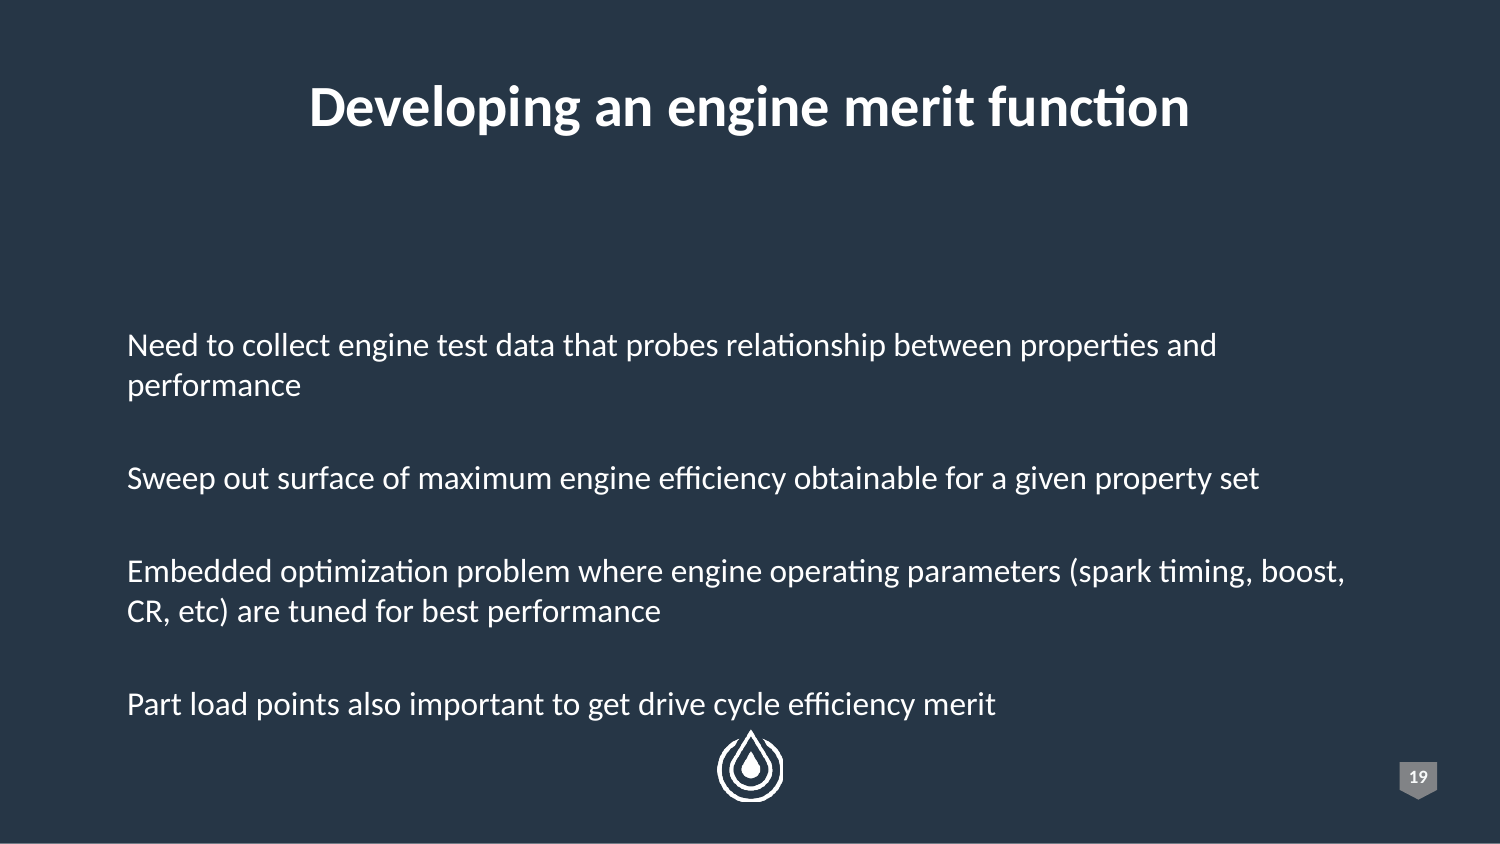

# Developing an engine merit function

Need to collect engine test data that probes relationship between properties and performance

Sweep out surface of maximum engine efficiency obtainable for a given property set

Embedded optimization problem where engine operating parameters (spark timing, boost, CR, etc) are tuned for best performance

Part load points also important to get drive cycle efficiency merit
19